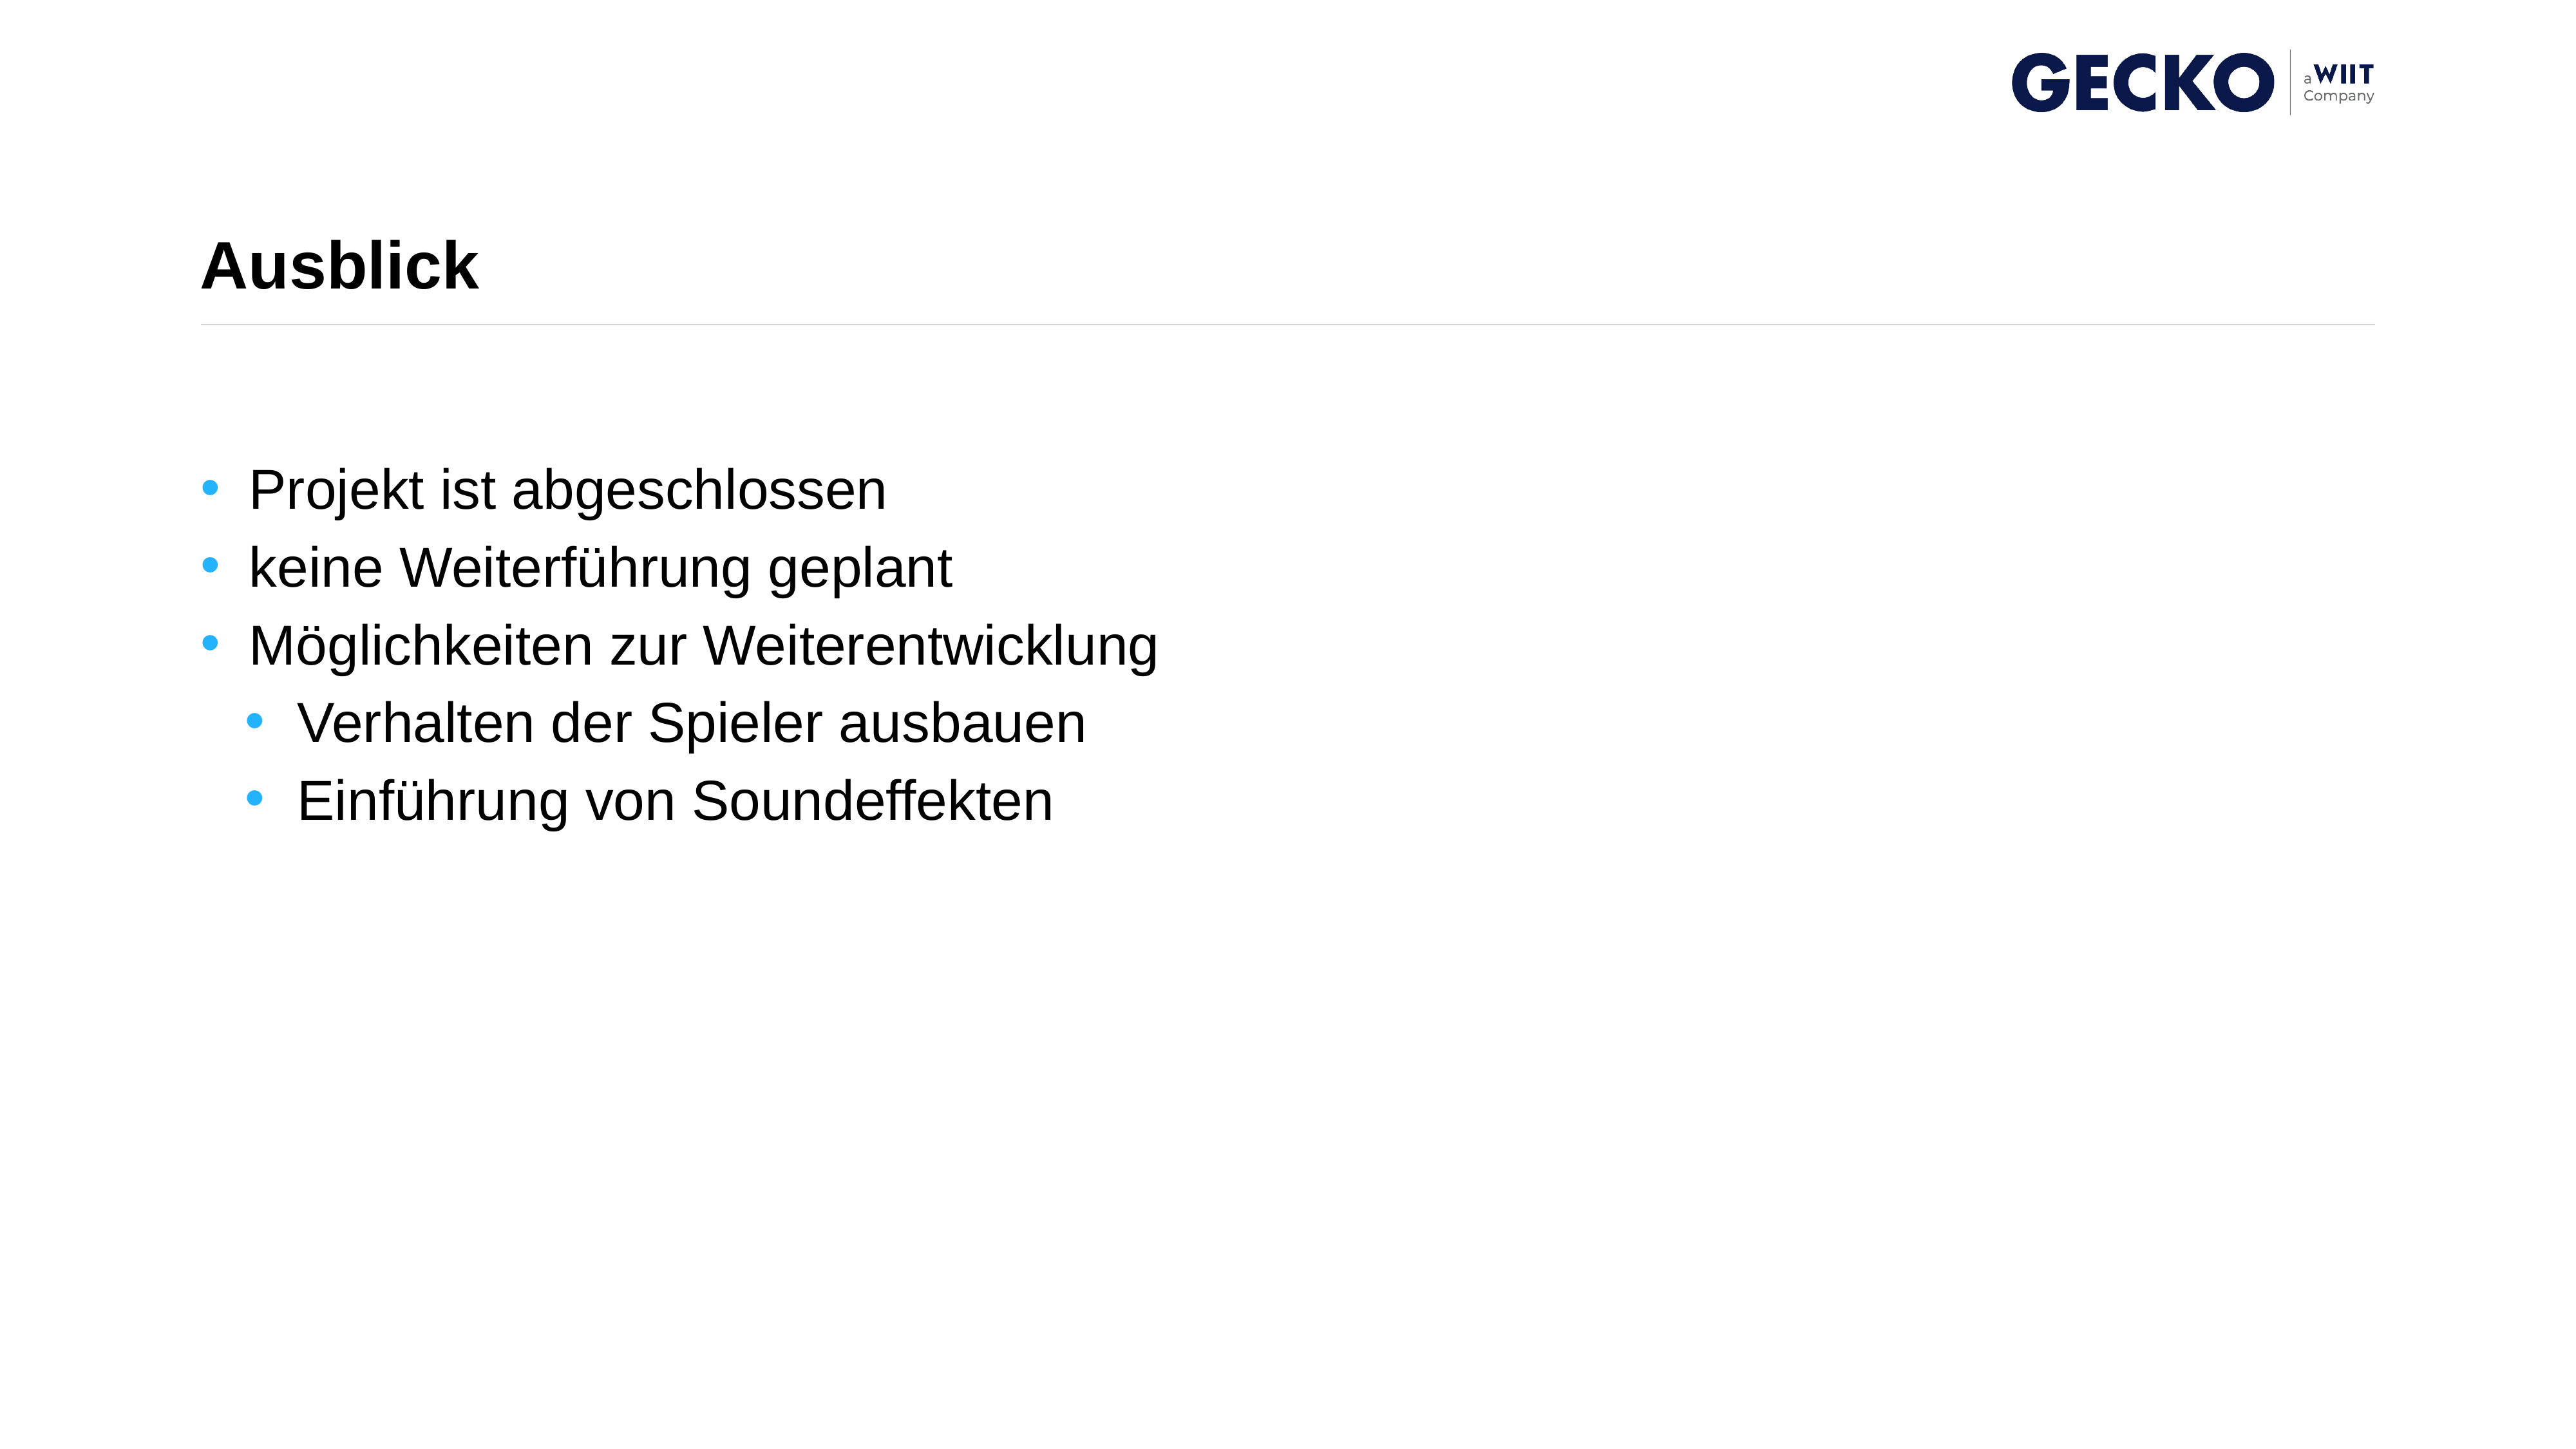

Ausblick
Projekt ist abgeschlossen
keine Weiterführung geplant
Möglichkeiten zur Weiterentwicklung
Verhalten der Spieler ausbauen
Einführung von Soundeffekten